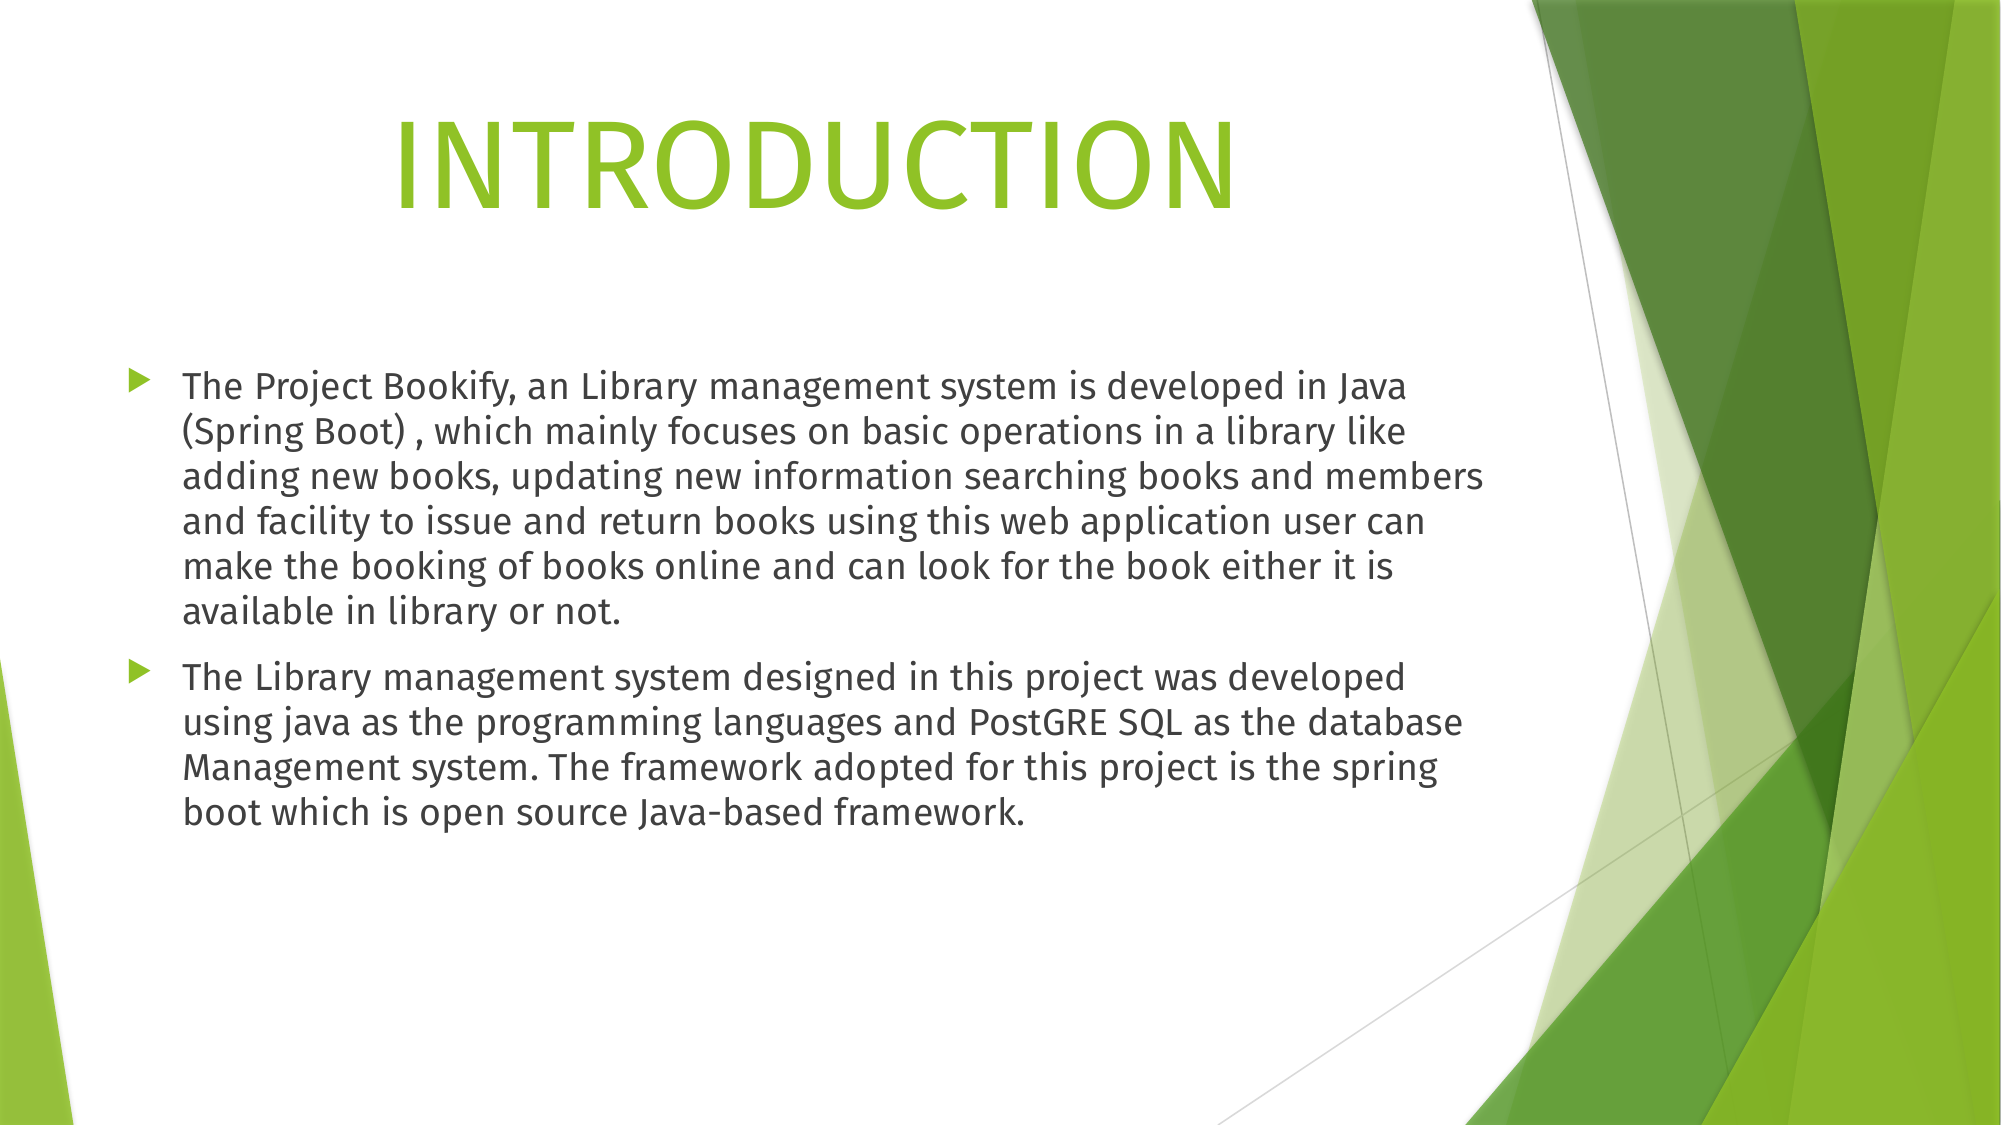

# INTRODUCTION
The Project Bookify, an Library management system is developed in Java (Spring Boot) , which mainly focuses on basic operations in a library like adding new books, updating new information searching books and members and facility to issue and return books using this web application user can make the booking of books online and can look for the book either it is available in library or not.
The Library management system designed in this project was developed using java as the programming languages and PostGRE SQL as the database Management system. The framework adopted for this project is the spring boot which is open source Java-based framework.